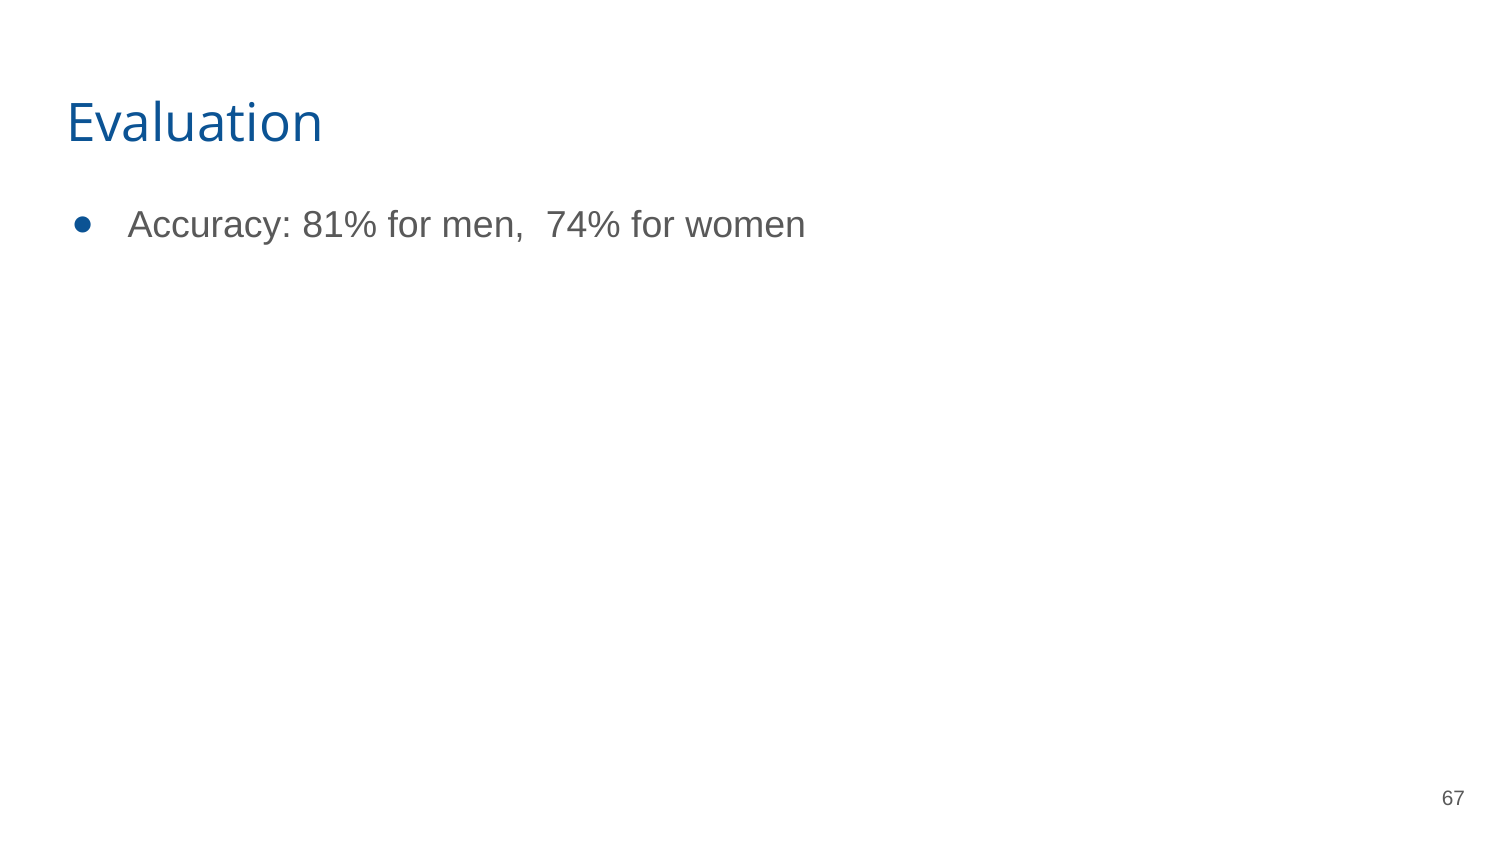

# Evaluation
Accuracy: 81% for men,  74% for women

67